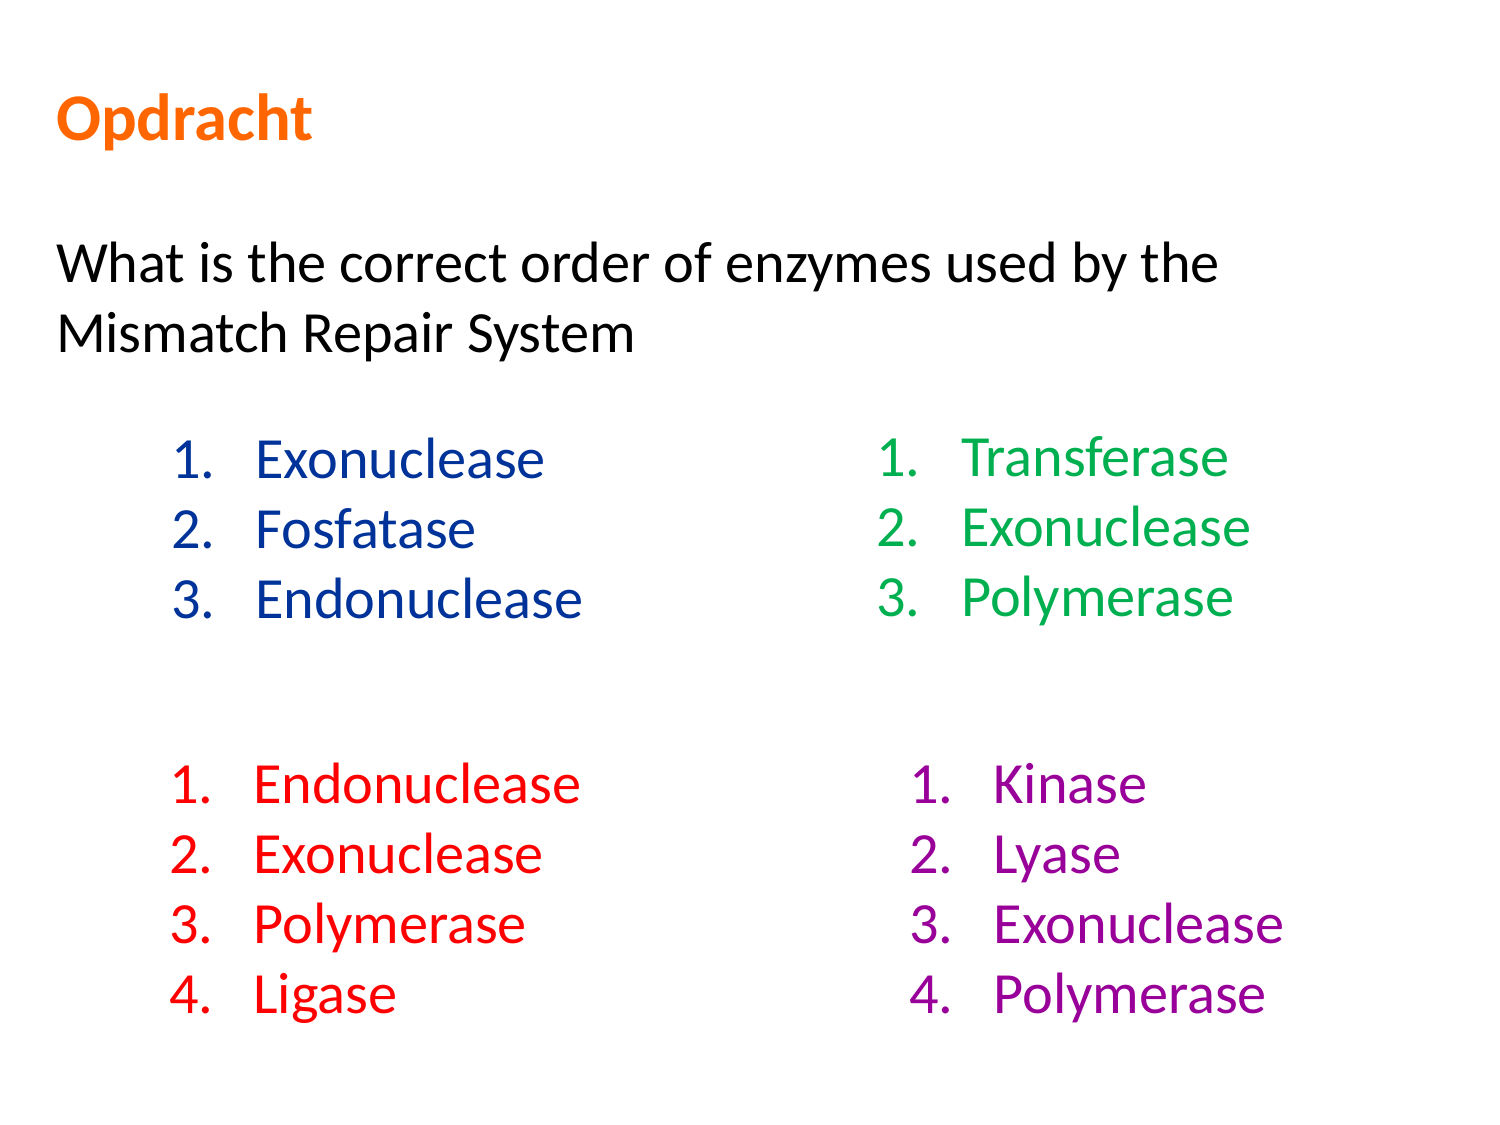

Opdracht

What is the correct order of enzymes used by the Mismatch Repair System
Transferase
Exonuclease
Polymerase
Exonuclease
Fosfatase
Endonuclease
Endonuclease
Exonuclease
Polymerase
Ligase
Kinase
Lyase
Exonuclease
Polymerase